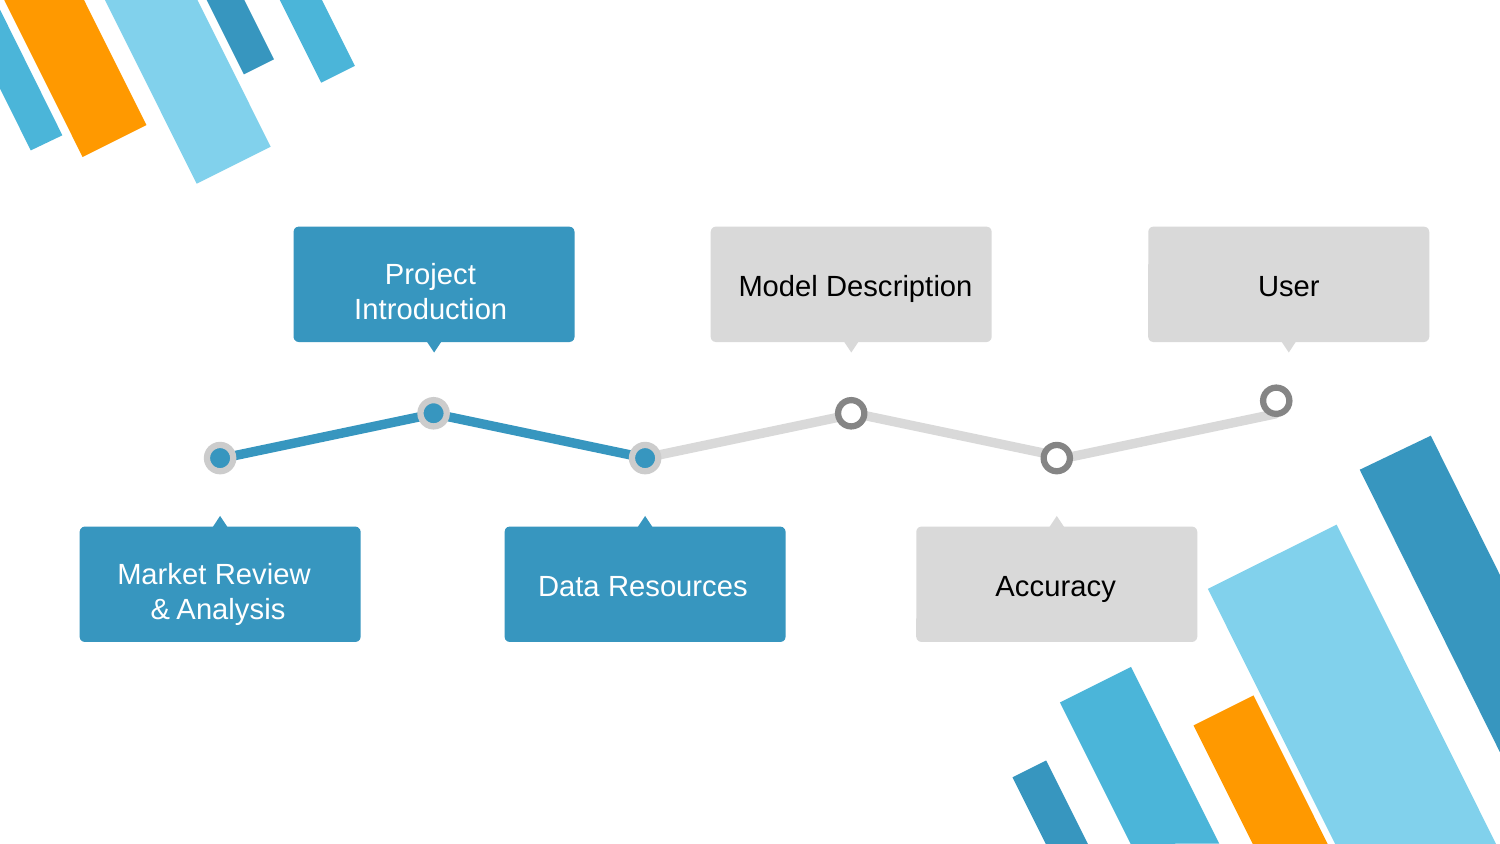

Introduction
Project Introduction
Model Description
User

Market Review
& Analysis
Data Resources
Accuracy